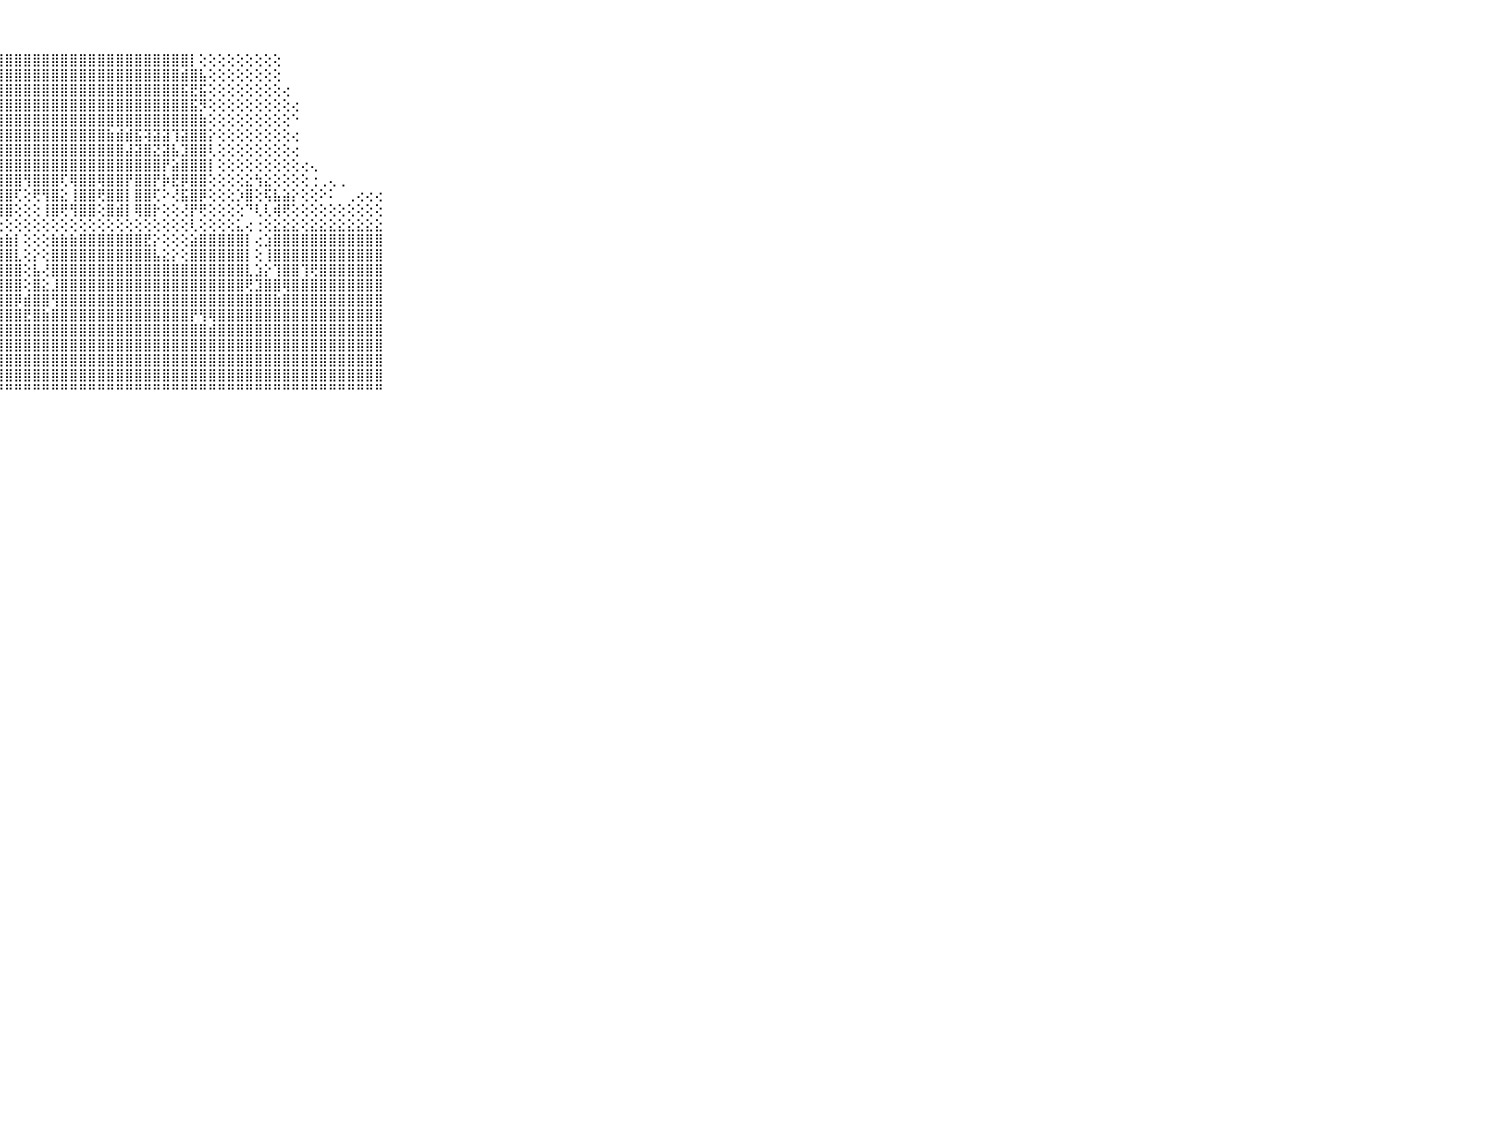

⠀⠀⠀⠀⠀⠀⠀⠀⠀⠀⠀⣿⣿⣿⣿⣿⣿⣿⣿⣿⣿⣿⣿⣿⣿⣿⣿⣿⣿⣿⣿⣿⣿⣿⣿⣿⣿⣿⣿⣿⣿⣿⣿⣿⣿⣿⣿⣿⡇⢕⢕⢕⢕⢕⢕⢕⢕⢕⠀⠀⠀⠀⠀⠀⠀⠀⠀⠀⠀⠀⠀⠀⠀⠀⠀⠀⠀⠀⠀⠀⠀
⠀⠀⠀⠀⠀⠀⠀⠀⠀⠀⠀⣿⣿⣿⣿⣿⣿⣿⣿⣿⣿⣿⣿⣿⣿⣿⣿⣿⣿⣿⣿⣿⣿⣿⣿⣿⣿⣿⣿⣿⣿⣿⣿⣿⣿⣿⣿⣾⣿⣧⢕⢕⢕⢕⢕⢕⢕⢕⠀⠀⠀⠀⠀⠀⠀⠀⠀⠀⠀⠀⠀⠀⠀⠀⠀⠀⠀⠀⠀⠀⠀
⠀⠀⠀⠀⠀⠀⠀⠀⠀⠀⠀⣿⣿⣿⣿⣿⣿⣿⣿⣿⣿⣿⣿⣿⣿⣿⣿⣿⣿⣿⣿⣿⣿⣿⣿⣿⣿⣿⣿⣿⣿⣿⣿⣿⣿⣿⣿⣯⣟⣯⢕⢕⢕⢕⢕⢕⢕⢕⢔⠀⠀⠀⠀⠀⠀⠀⠀⠀⠀⠀⠀⠀⠀⠀⠀⠀⠀⠀⠀⠀⠀
⠀⠀⠀⠀⠀⠀⠀⠀⠀⠀⠀⣿⣿⣿⣿⣿⣿⣿⣿⣿⣿⣿⣿⣿⣿⣿⣿⣿⣿⣿⣿⣿⣿⣿⣿⣿⣿⣿⣿⣿⣿⣿⣿⣿⣿⣿⣿⣿⣯⡻⢕⢕⢕⢕⢕⢕⢕⢕⢕⢔⠀⠀⠀⠀⠀⠀⠀⠀⠀⠀⠀⠀⠀⠀⠀⠀⠀⠀⠀⠀⠀
⠀⠀⠀⠀⠀⠀⠀⠀⠀⠀⠀⢿⣿⣿⣿⣿⣿⣿⣿⣿⣿⣿⣿⣿⣿⣿⣿⣿⣿⣿⣿⣿⣿⣿⣿⣿⣿⣿⣿⣿⣿⣿⣿⣿⣿⣿⣿⣿⣿⣷⢕⢕⢕⢕⢕⢕⢕⢕⢕⠑⠀⠀⠀⠀⠀⠀⠀⠀⠀⠀⠀⠀⠀⠀⠀⠀⠀⠀⠀⠀⠀
⠀⠀⠀⠀⠀⠀⠀⠀⠀⠀⠀⣼⣾⣿⣿⣯⣾⣿⣿⣿⣿⣿⣿⣿⣿⣿⣿⣿⣿⣿⣿⣿⣿⣿⣿⣿⣿⣿⣿⣷⣾⣾⣯⢽⣽⣽⢹⣽⣿⣿⡕⢕⢕⢕⢕⢕⢕⢕⢕⢔⠀⠀⠀⠀⠀⠀⠀⠀⠀⠀⠀⠀⠀⠀⠀⠀⠀⠀⠀⠀⠀
⠀⠀⠀⠀⠀⠀⠀⠀⠀⠀⠀⣿⣿⣿⣿⣿⣿⣿⣿⣿⣿⣿⣿⣿⣿⣿⣿⣿⣿⣿⣿⣿⣿⣿⣿⣿⣿⣿⣿⣿⣿⣼⣽⣿⣝⣽⣧⣹⣿⣿⢇⢕⢕⢕⢕⢕⢕⢕⢕⢔⠀⠀⠀⠀⠀⠀⠀⠀⠀⠀⠀⠀⠀⠀⠀⠀⠀⠀⠀⠀⠀
⠀⠀⠀⠀⠀⠀⠀⠀⠀⠀⠀⣿⣿⣿⣿⣿⣿⣿⣿⣿⣿⡿⣽⣿⣿⣿⣿⣿⣿⣿⣿⣿⣿⣿⣿⣿⣿⣿⣿⣿⣿⣿⣿⣿⣿⡟⣵⣿⣿⣿⡇⢕⢕⢕⢕⢕⢕⢕⢕⢕⢔⢄⠀⠀⠀⠀⠀⠀⠀⠀⠀⠀⠀⠀⠀⠀⠀⠀⠀⠀⠀
⠀⠀⠀⠀⠀⠀⠀⠀⠀⠀⠀⣿⣿⣿⣿⣿⡟⣿⣿⣿⣿⢇⣿⣿⣿⣿⣿⣿⣿⣿⢻⣿⣿⣿⢏⢿⣿⣿⢿⣿⣿⡟⣿⣿⡟⡷⣟⡿⣿⣿⢕⢕⢕⢕⣕⢳⣕⢕⢕⢕⢕⢐⢀⢄⢀⠀⠀⠀⠀⠀⠀⠀⠀⠀⠀⠀⠀⠀⠀⠀⠀
⠀⠀⠀⠀⠀⠀⠀⠀⠀⠀⠀⢿⣿⣿⣿⣿⡗⣿⣿⣿⣿⢕⢸⣿⣿⣿⣿⣿⣿⢏⢕⢟⢻⣿⣕⢸⣿⣿⢟⣿⣿⡇⣿⣿⢏⠕⢜⣯⣿⡿⢕⢕⢕⡱⣿⢕⢯⣧⣵⡕⢕⢕⠕⠅⠀⢀⢔⢔⢔⠀⠀⠀⠀⠀⠀⠀⠀⠀⠀⠀⠀
⠀⠀⠀⠀⠀⠀⠀⠀⠀⠀⠀⢟⢽⣿⣿⣿⡏⢿⣿⣿⣿⢕⢜⣿⣿⣿⢏⣿⣿⢕⢕⢕⢸⣿⢟⢻⣿⣿⢕⣿⣾⡇⢿⣿⡗⢕⢕⢜⡟⢟⢕⢕⢕⢕⠙⢇⢇⢾⢟⢕⢕⢕⢕⢕⢕⢕⢕⢕⢕⠀⠀⠀⠀⠀⠀⠀⠀⠀⠀⠀⠀
⠀⠀⠀⠀⠀⠀⠀⠀⠀⠀⠀⢕⢜⢝⢕⢕⢕⢜⢝⢝⢝⢕⢕⢜⢕⢕⢕⢕⢕⢕⢕⢕⢕⢕⢕⢕⢕⢕⢕⢕⢕⢕⢕⢕⢕⢕⢕⢕⢇⢕⢕⢕⢕⣅⢔⢐⢕⣕⣕⣕⢕⣕⣕⣕⣕⣕⣕⣕⣕⠀⠀⠀⠀⠀⠀⠀⠀⠀⠀⠀⠀
⠀⠀⠀⠀⠀⠀⠀⠀⠀⠀⠀⣵⣵⣵⣵⣵⣵⣵⣵⣵⣵⣷⣷⣷⣷⣷⣷⣷⣷⡇⢕⢕⢕⣷⣷⣷⣿⣿⣿⣿⣿⣿⣿⣟⡕⢕⢕⢕⣵⣿⣿⣿⣿⣿⡇⢔⣱⣿⣿⣿⣿⣿⣿⣿⣿⣿⣿⣿⣿⠀⠀⠀⠀⠀⠀⠀⠀⠀⠀⠀⠀
⠀⠀⠀⠀⠀⠀⠀⠀⠀⠀⠀⣿⣿⣿⣿⣿⣿⣿⣿⣿⣿⣿⣿⣿⣿⣿⣿⣿⣿⣇⢕⡕⢕⣿⣿⣿⣿⣿⣿⣿⣿⣿⣿⣿⣧⣕⡕⢕⣿⣿⣿⣿⣿⣿⡇⢕⢸⣿⣿⣿⣿⣿⣿⣿⣿⣿⣿⣿⣿⠀⠀⠀⠀⠀⠀⠀⠀⠀⠀⠀⠀
⠀⠀⠀⠀⠀⠀⠀⠀⠀⠀⠀⣿⣿⣿⣿⣿⣿⣿⣿⣿⣿⣿⣿⣿⣿⣿⣿⣿⣿⣿⢕⣧⢜⣿⣿⣿⣿⣿⣿⣿⣿⣿⣿⣿⣿⣿⣿⣿⣿⣿⣿⣿⣿⣿⣇⣱⡕⢹⣿⣿⢹⢟⣿⣿⣿⣿⣿⣿⣿⠀⠀⠀⠀⠀⠀⠀⠀⠀⠀⠀⠀
⠀⠀⠀⠀⠀⠀⠀⠀⠀⠀⠀⣿⣿⣿⣿⣿⣿⣿⣿⣿⣿⣿⣿⣿⣿⣿⣿⣿⣿⣿⢕⣿⣕⣸⣿⣿⣿⣿⣿⣿⣿⣿⣿⣿⣿⣿⣿⣿⣿⣿⣿⣿⣿⣿⢟⣹⣿⣿⢿⣿⣿⣿⣿⣿⣿⣿⣿⣿⣿⠀⠀⠀⠀⠀⠀⠀⠀⠀⠀⠀⠀
⠀⠀⠀⠀⠀⠀⠀⠀⠀⠀⠀⣿⣿⣿⣿⣿⣿⣿⣿⣿⣿⣿⣿⣿⣿⣿⣿⣿⣿⡿⣾⣿⣿⢻⣿⣿⣿⣿⣿⣿⣿⣿⣿⣿⣿⣿⣿⣿⣿⣿⣿⣿⣿⣿⣿⣿⣿⣷⣿⣿⣿⣿⣿⣿⣿⣿⣿⣿⣿⠀⠀⠀⠀⠀⠀⠀⠀⠀⠀⠀⠀
⠀⠀⠀⠀⠀⠀⠀⠀⠀⠀⠀⣿⣿⣿⣿⣿⣿⣿⣿⣿⣿⣿⣿⣿⣿⣿⣿⣿⣿⣿⣟⣿⣷⣿⣿⣿⣿⣿⣿⣿⣿⣿⣿⣿⣿⣿⣿⣿⡟⢻⢿⣿⣿⣿⣿⣿⣿⣿⣿⣿⣿⣿⣿⣿⣿⣿⣿⣿⣿⠀⠀⠀⠀⠀⠀⠀⠀⠀⠀⠀⠀
⠀⠀⠀⠀⠀⠀⠀⠀⠀⠀⠀⣿⣿⣿⣿⣿⣿⣿⣿⣿⣿⣿⣿⣿⣿⣿⣿⣿⣿⣿⣿⣿⣿⣿⣿⣿⣿⣿⣿⣿⣿⣿⣿⣿⣿⣿⣿⣿⣿⣿⣾⣿⣿⣿⣿⣿⣿⣿⣿⣿⣿⣿⣿⣿⣿⣿⣿⣿⣿⠀⠀⠀⠀⠀⠀⠀⠀⠀⠀⠀⠀
⠀⠀⠀⠀⠀⠀⠀⠀⠀⠀⠀⣿⣿⣿⣿⣿⣿⣿⣿⣿⣿⣿⣿⣿⣿⣿⣿⣿⣿⣿⣿⣿⣿⣿⣿⣿⣿⣿⣿⣿⣿⣿⣿⣿⣿⣿⣿⣿⣿⣿⣿⣿⣿⣿⣿⣿⣿⣿⣿⣿⣿⣿⣿⣿⣿⣿⣿⣿⣿⠀⠀⠀⠀⠀⠀⠀⠀⠀⠀⠀⠀
⠀⠀⠀⠀⠀⠀⠀⠀⠀⠀⠀⣿⣿⣿⣿⣿⣿⣿⣿⣿⣿⣿⣿⣿⣿⣿⣿⣿⣿⣿⣿⣿⣿⣿⣿⣿⣿⣿⣿⣿⣿⣿⣿⣿⣿⣿⣿⣿⣿⣿⣿⣿⣿⣿⣿⣿⣿⣿⣿⣿⣿⣿⣿⣿⣿⣿⣿⣿⣿⠀⠀⠀⠀⠀⠀⠀⠀⠀⠀⠀⠀
⠀⠀⠀⠀⠀⠀⠀⠀⠀⠀⠀⣿⣿⣿⣿⣿⣿⣿⣿⣿⣿⣿⣿⣿⣿⣿⣿⣿⣿⣿⣿⣿⣿⣿⣿⣿⣿⣿⣿⣿⣿⣿⣿⣿⣿⣿⣿⣿⣿⣿⣿⣿⣿⣿⣿⣿⣿⣿⣿⣿⣿⣿⣿⣿⣿⣿⣿⣿⣿⠀⠀⠀⠀⠀⠀⠀⠀⠀⠀⠀⠀
⠀⠀⠀⠀⠀⠀⠀⠀⠀⠀⠀⠛⠛⠛⠛⠛⠛⠛⠛⠛⠛⠛⠛⠛⠛⠛⠛⠛⠛⠛⠛⠛⠛⠛⠛⠛⠛⠛⠛⠛⠛⠛⠛⠛⠛⠛⠛⠛⠛⠛⠛⠛⠛⠛⠛⠛⠛⠛⠛⠛⠛⠛⠛⠛⠛⠛⠛⠛⠛⠀⠀⠀⠀⠀⠀⠀⠀⠀⠀⠀⠀